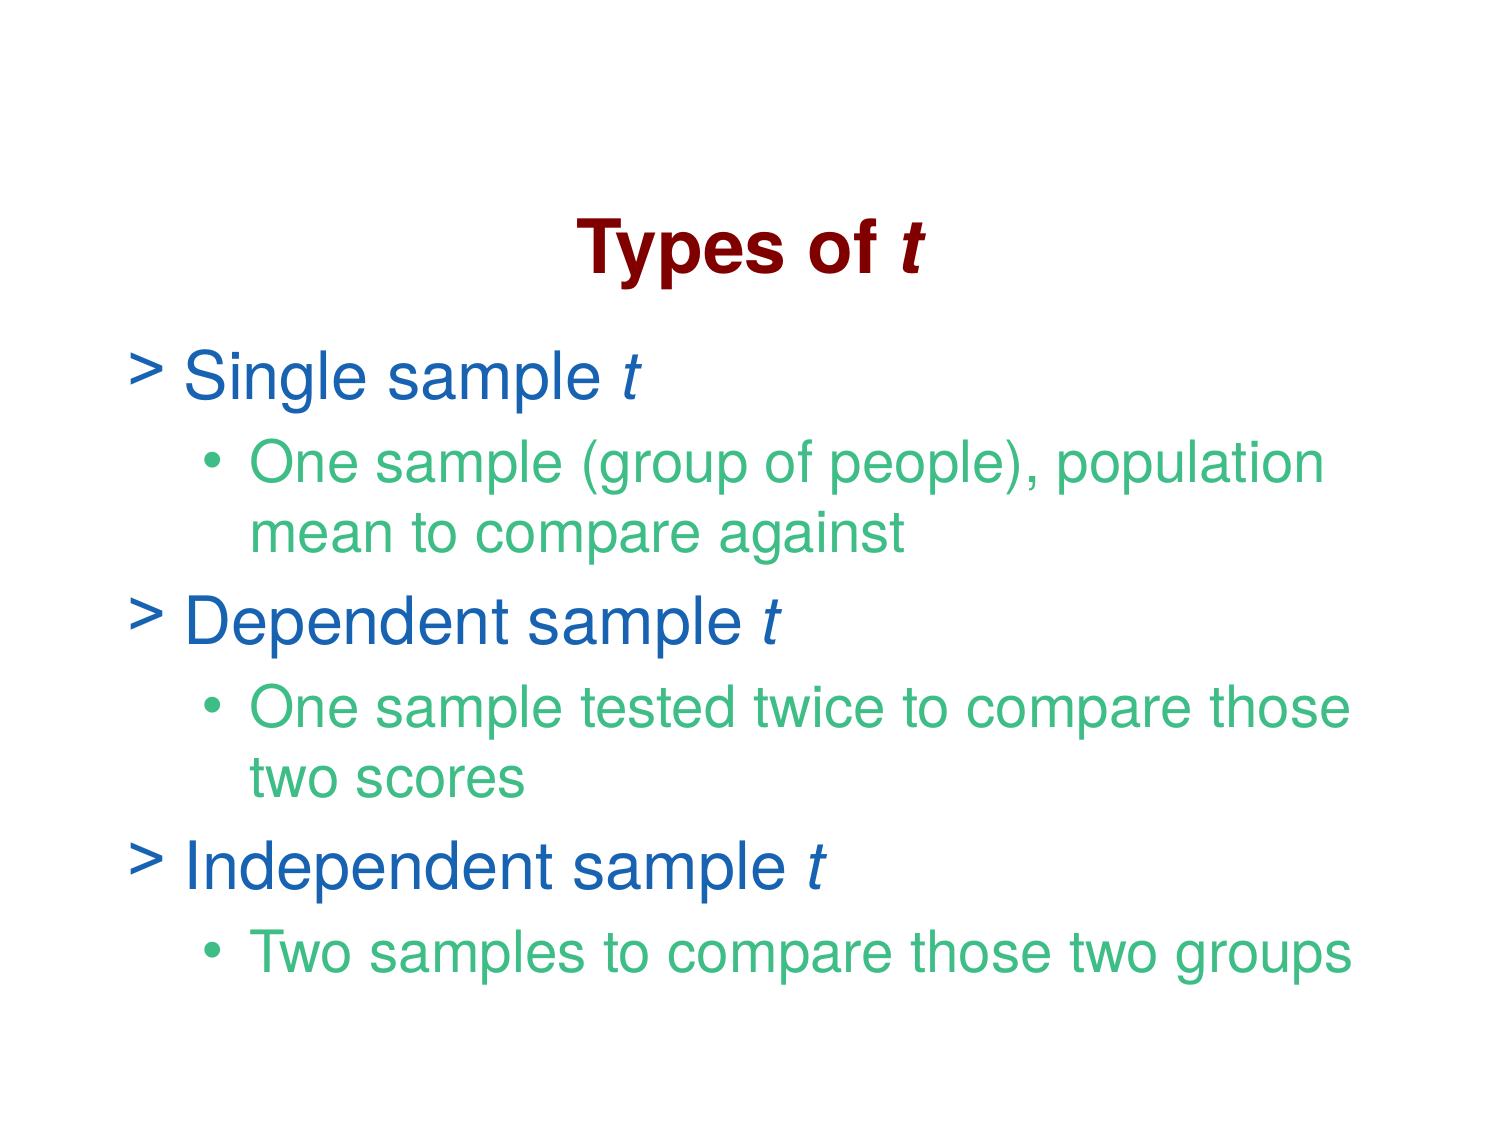

# Types of t
Single sample t
One sample (group of people), population mean to compare against
Dependent sample t
One sample tested twice to compare those two scores
Independent sample t
Two samples to compare those two groups